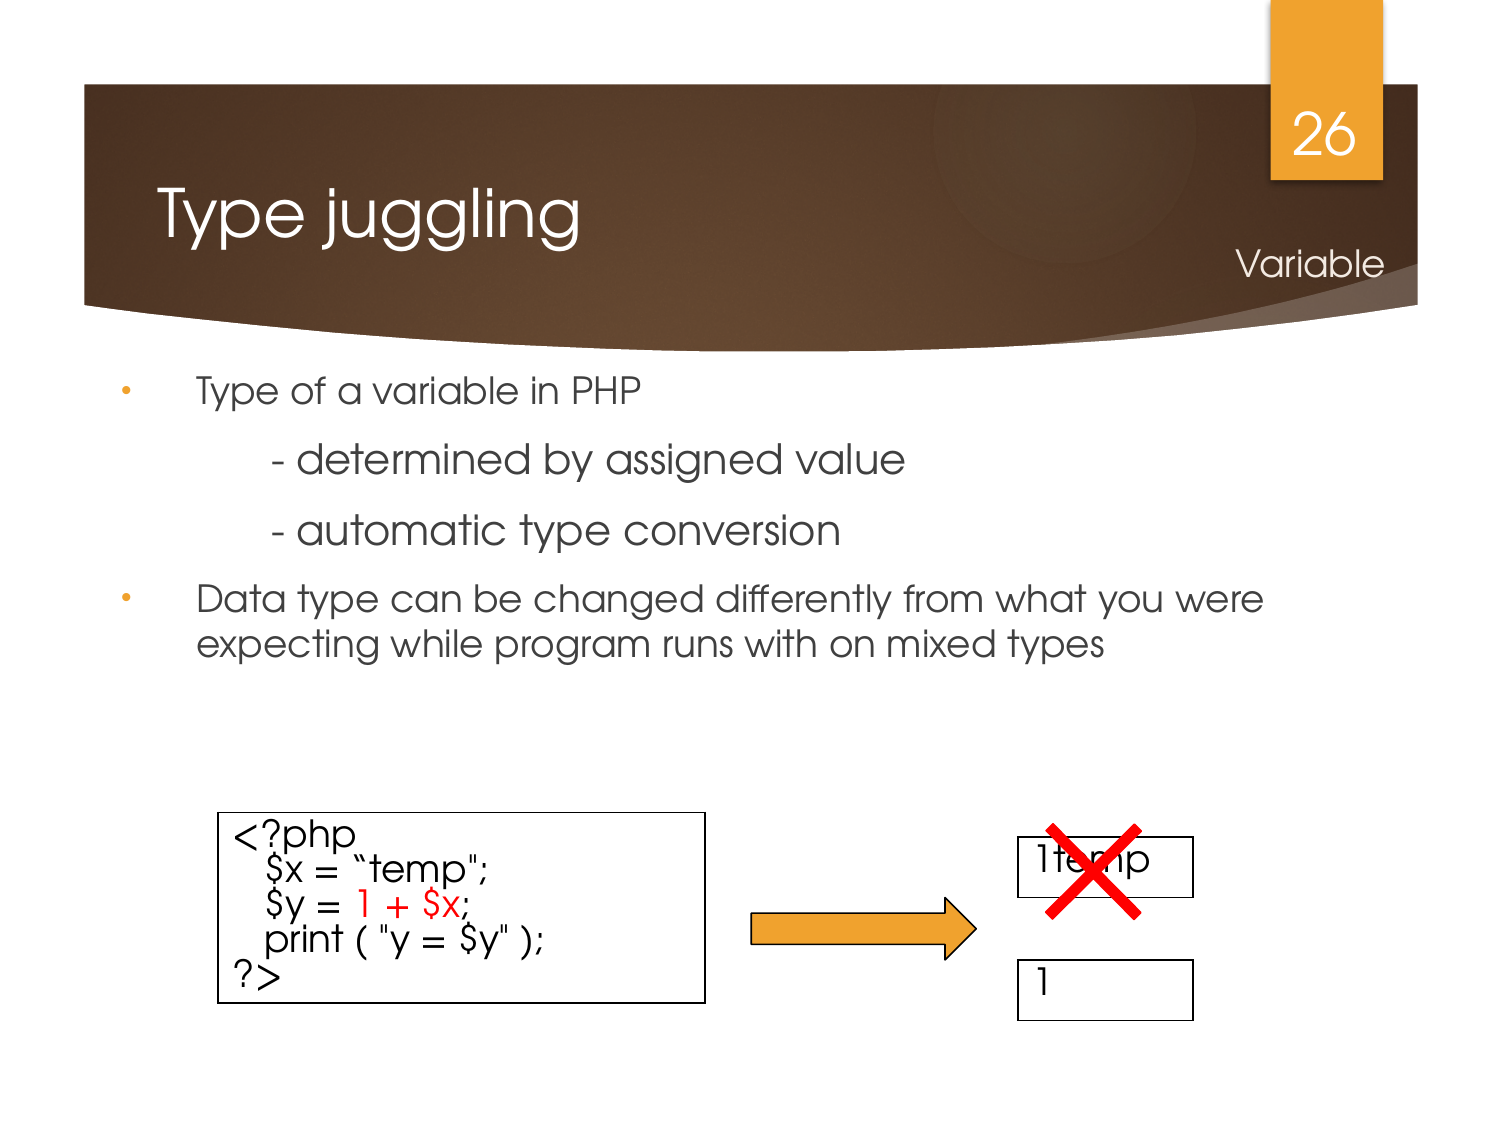

26
# Type juggling
Variable
Type of a variable in PHP
	- determined by assigned value
	- automatic type conversion
Data type can be changed differently from what you were expecting while program runs with on mixed types

| <?php $x = “temp"; $y = 1 + $x; print ( "y = $y" ); ?> |
| --- |
| 1temp |
| --- |

| 1 |
| --- |